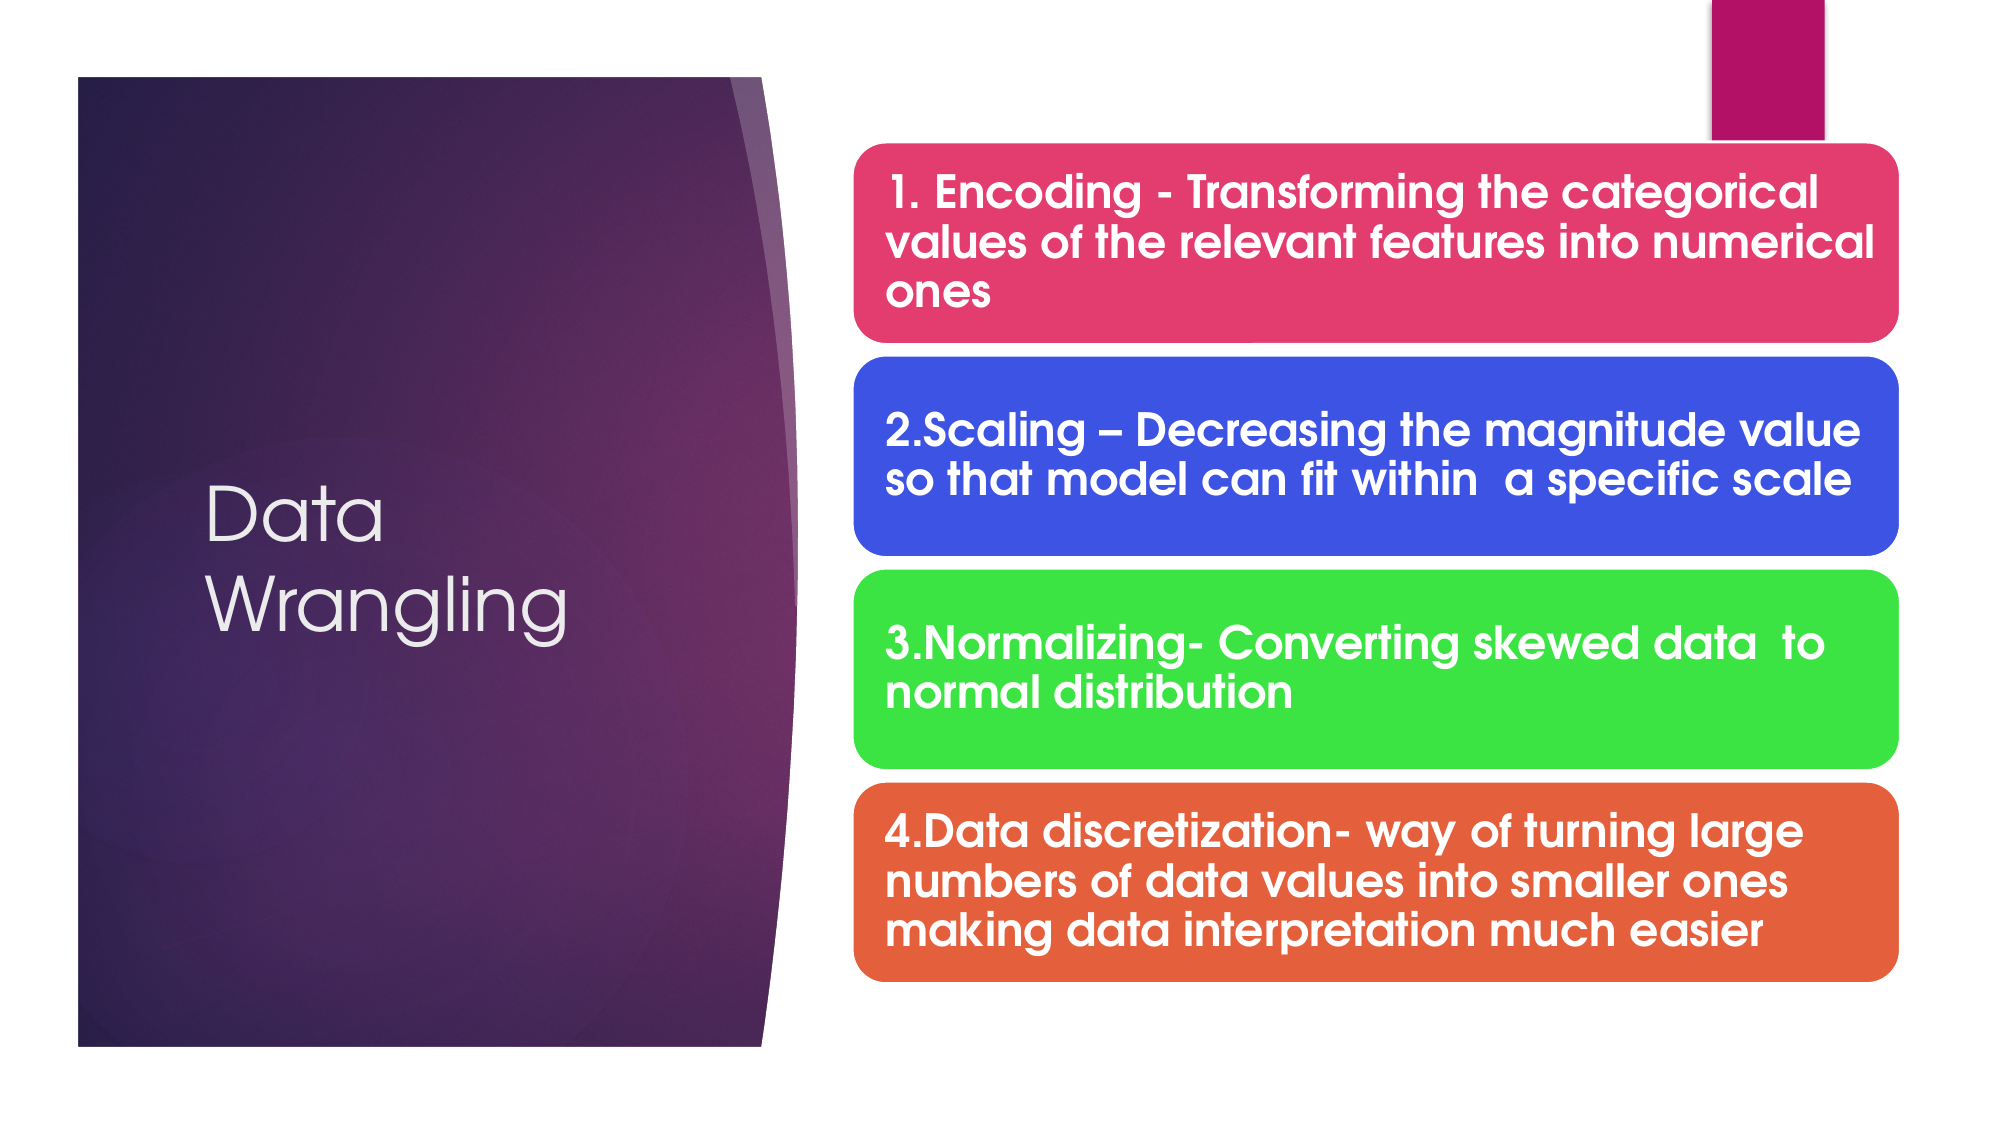

1. Encoding - Transforming the categorical values of the relevant features into numerical ones
2.Scaling – Decreasing the magnitude value so that model can fit within  a specific scale
3.Normalizing- Converting skewed data  to normal distribution
4.Data discretization- way of turning large numbers of data values into smaller ones    making data interpretation much easier
# Data Wrangling